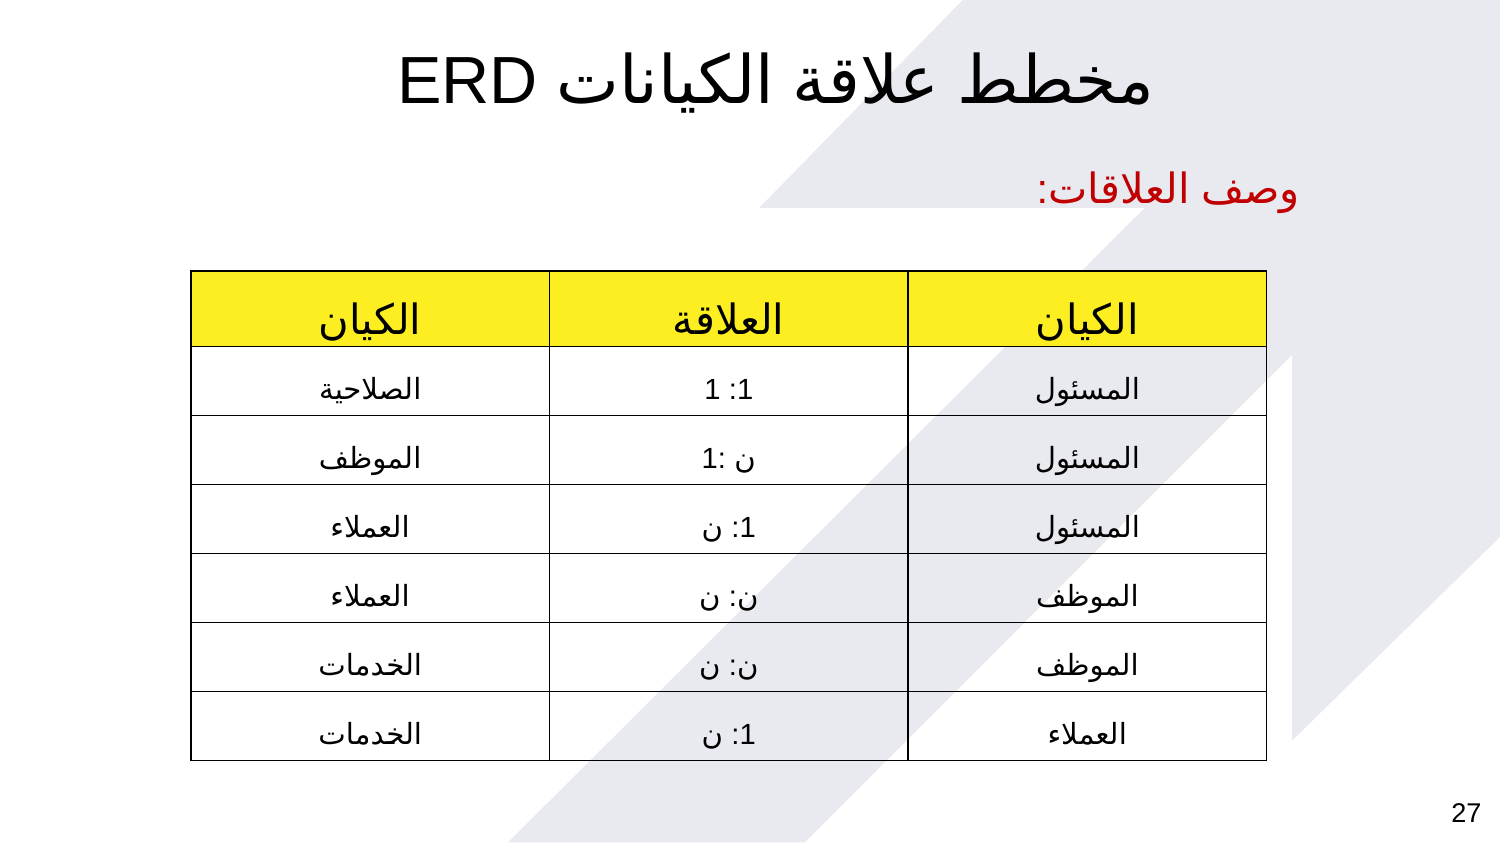

مخطط علاقة الكيانات ERD
وصف العلاقات:

| الكيان | العلاقة | الكيان |
| --- | --- | --- |
| الصلاحية | 1: 1 | المسئول |
| الموظف | 1: ن | المسئول |
| العملاء | 1: ن | المسئول |
| العملاء | ن: ن | الموظف |
| الخدمات | ن: ن | الموظف |
| الخدمات | 1: ن | العملاء |
27